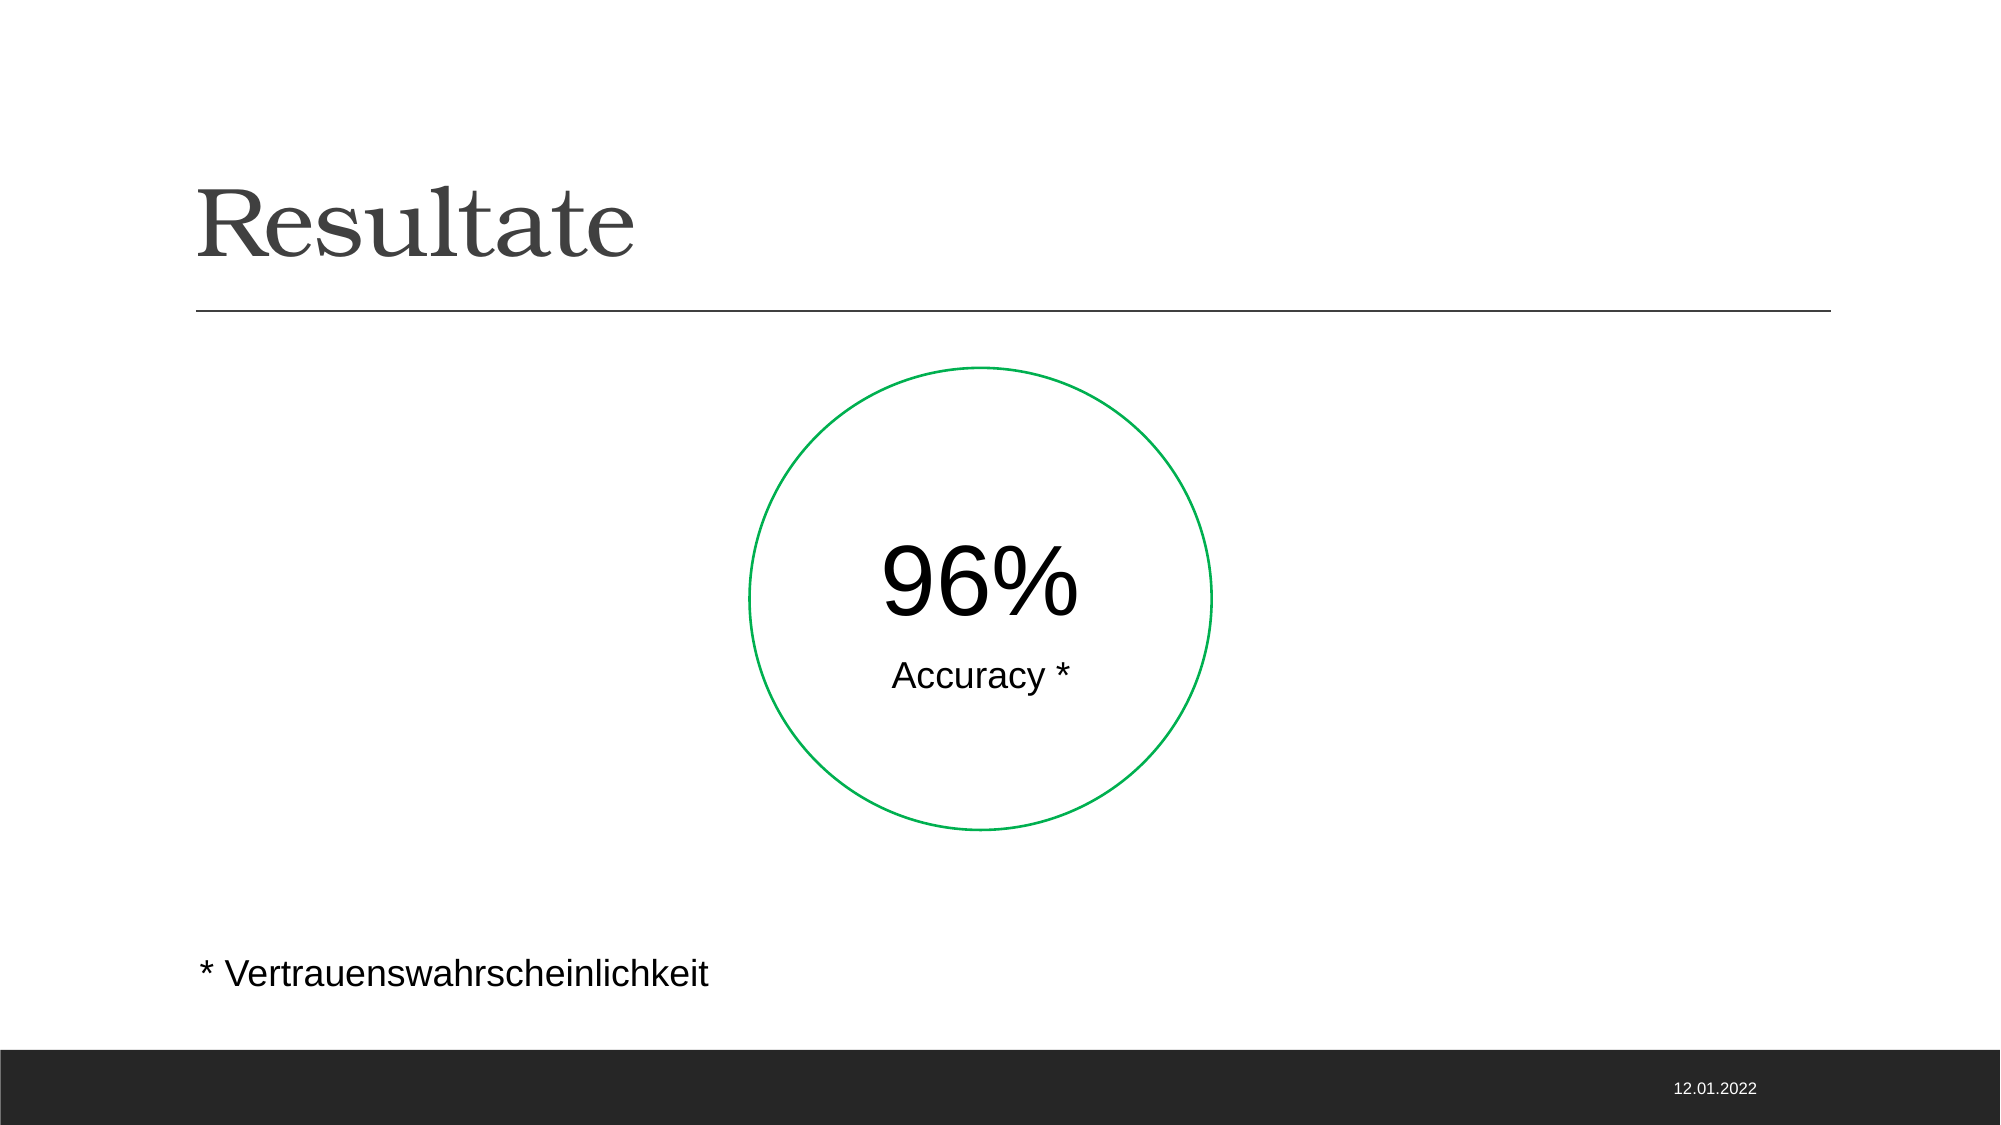

# Resultate

96%
Accuracy *

* Vertrauenswahrscheinlichkeit
12.01.2022